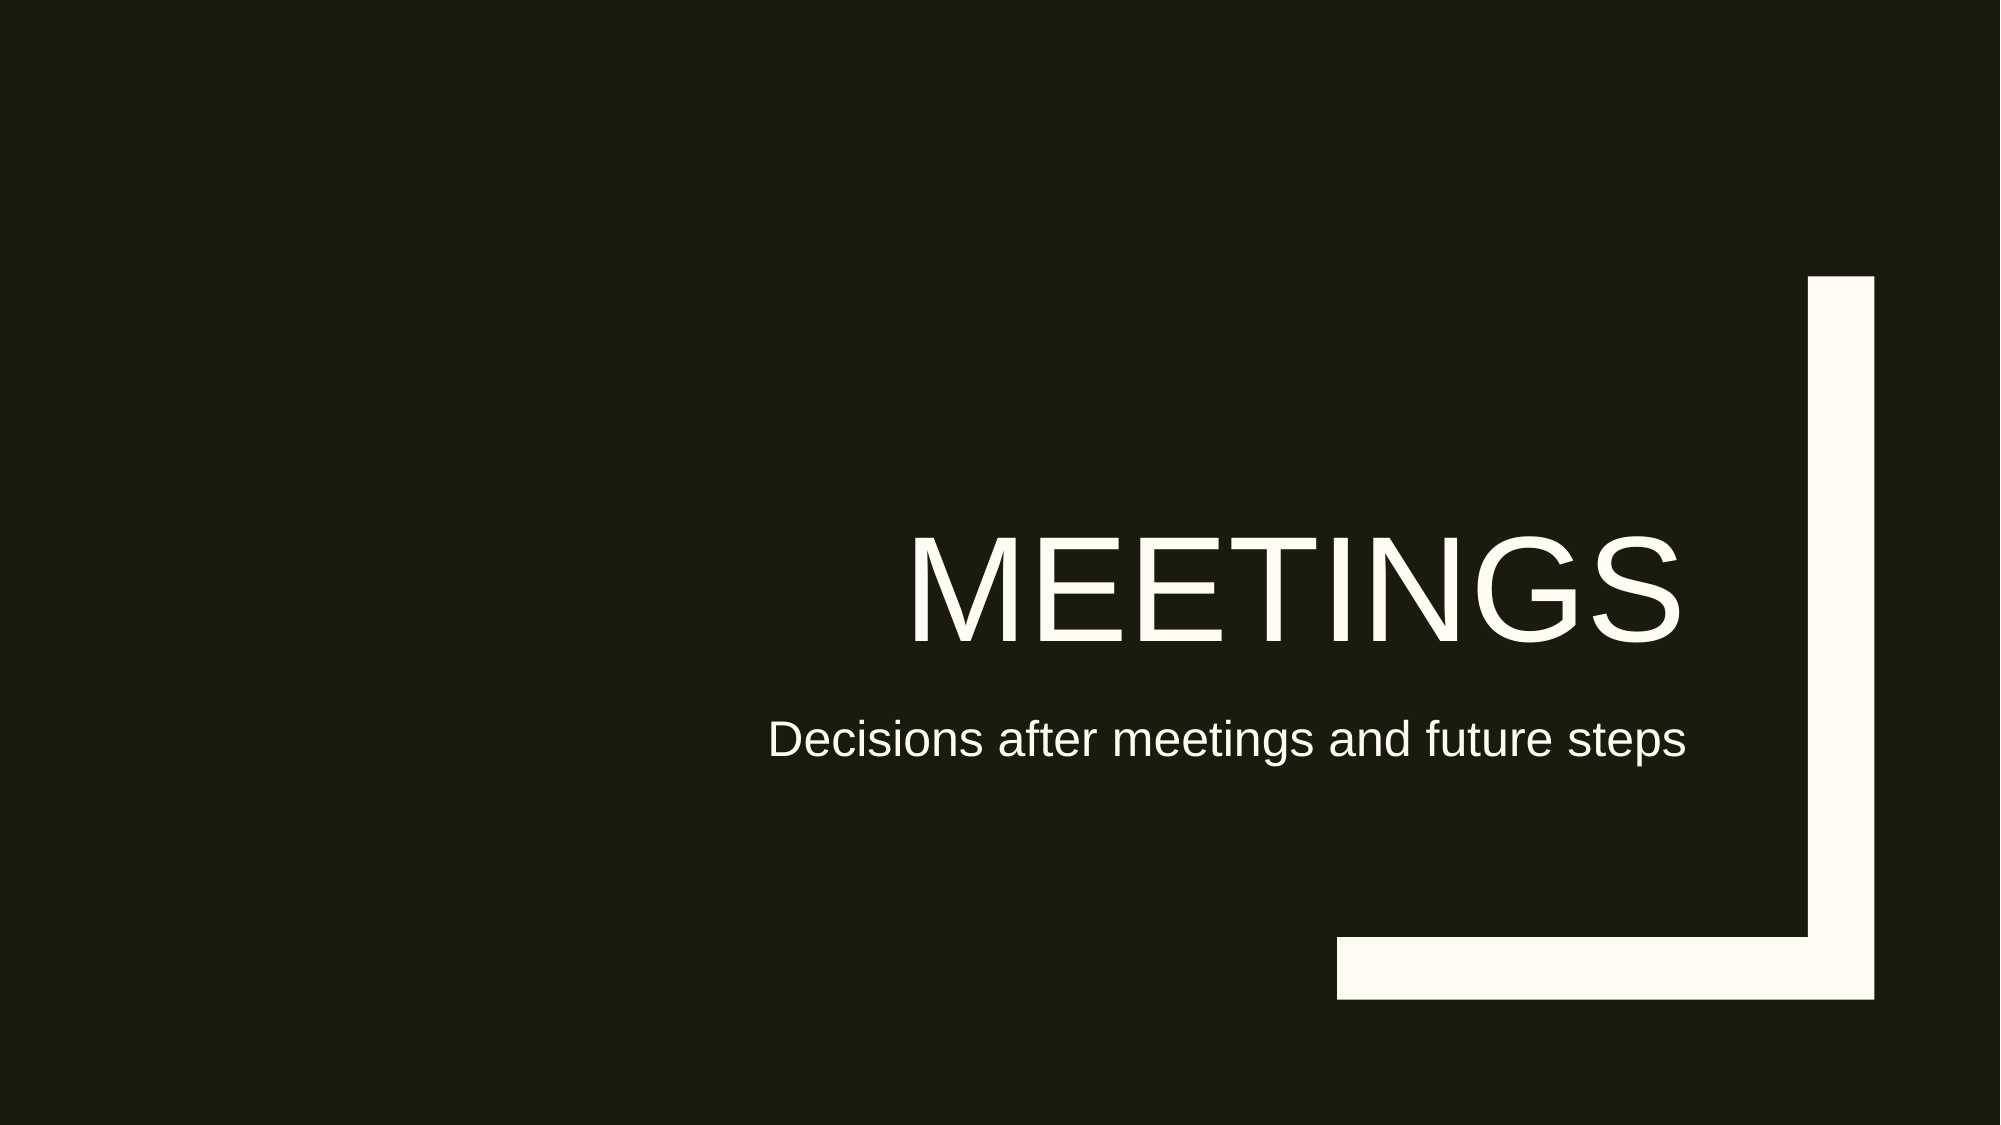

# Meetings
Decisions after meetings and future steps